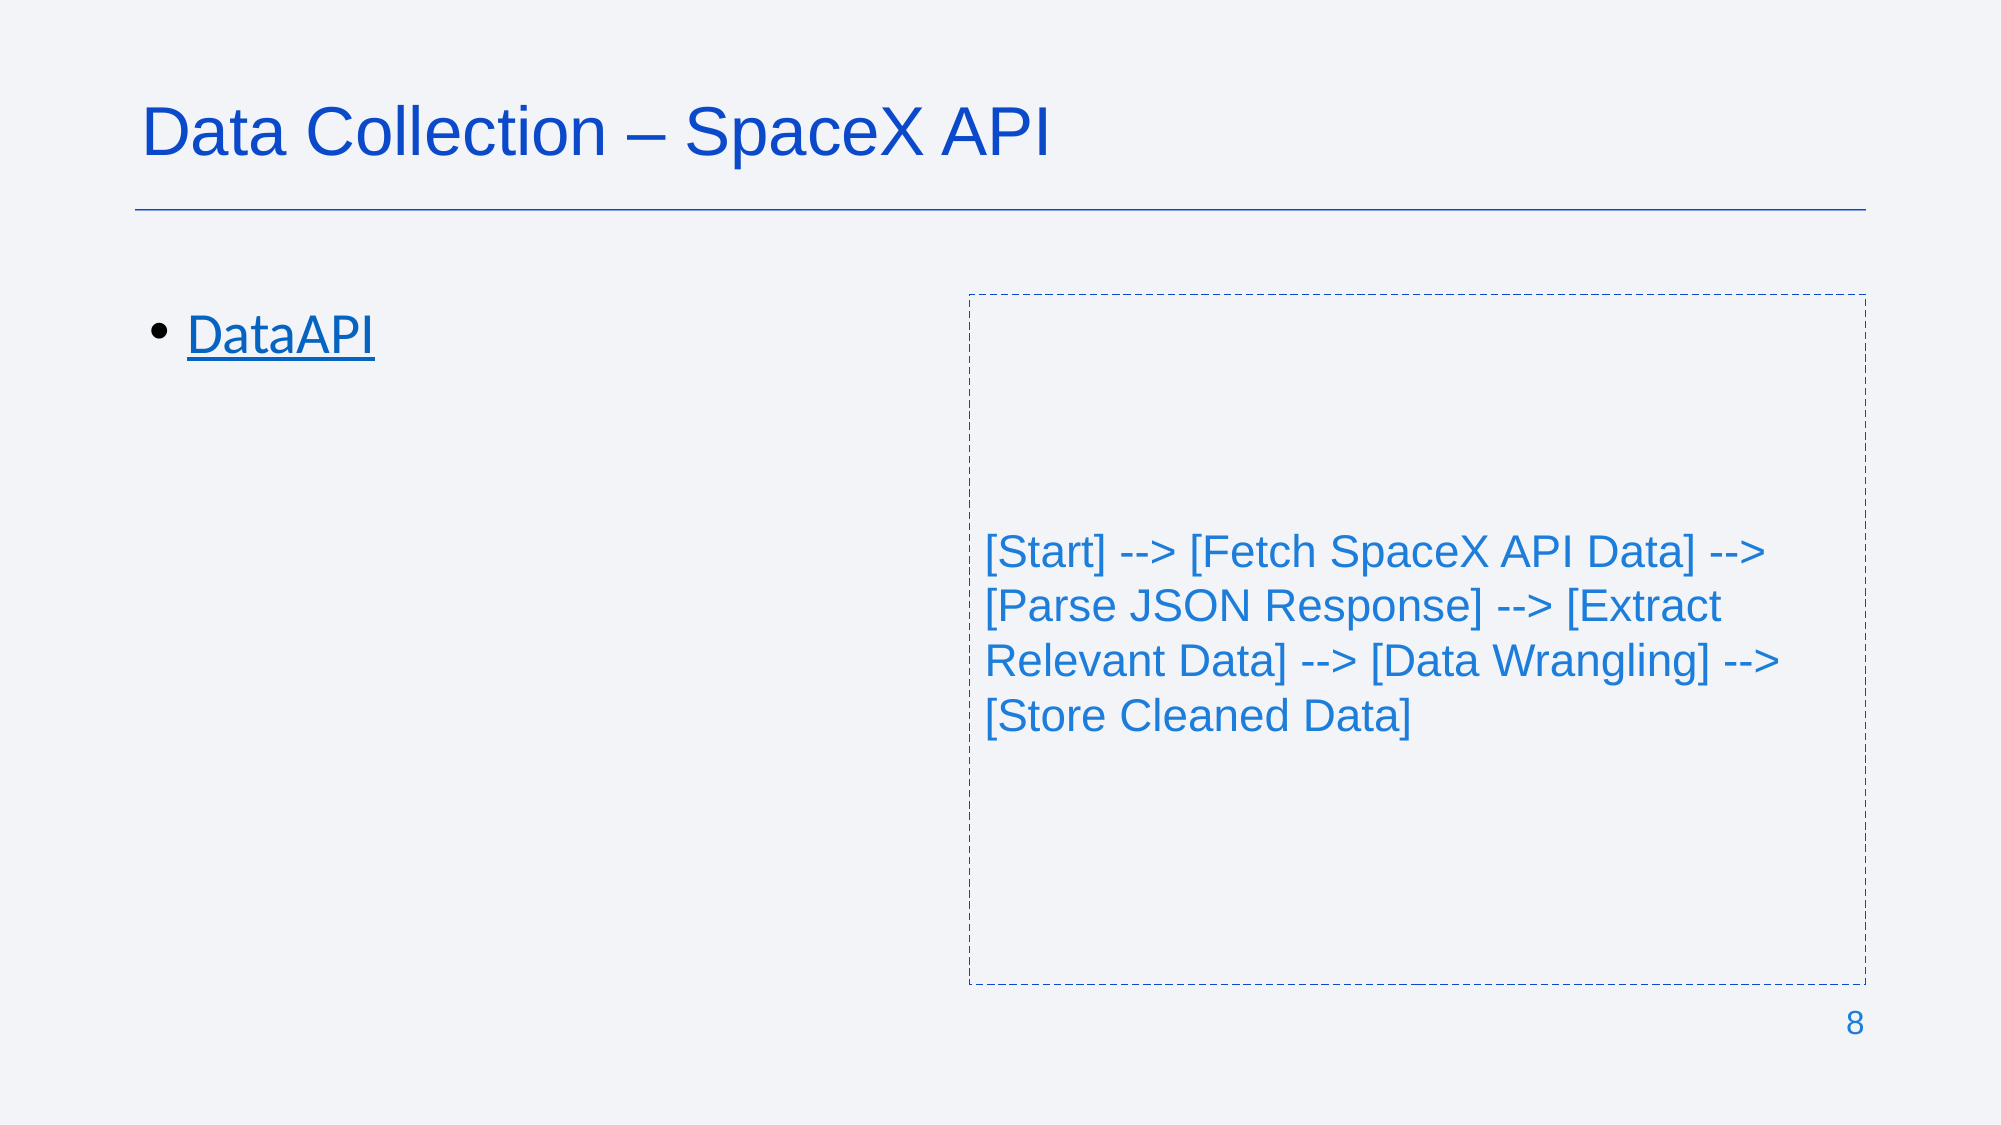

Data Collection – SpaceX API

[Start] --> [Fetch SpaceX API Data] --> [Parse JSON Response] --> [Extract Relevant Data] --> [Data Wrangling] --> [Store Cleaned Data]
DataAPI
8